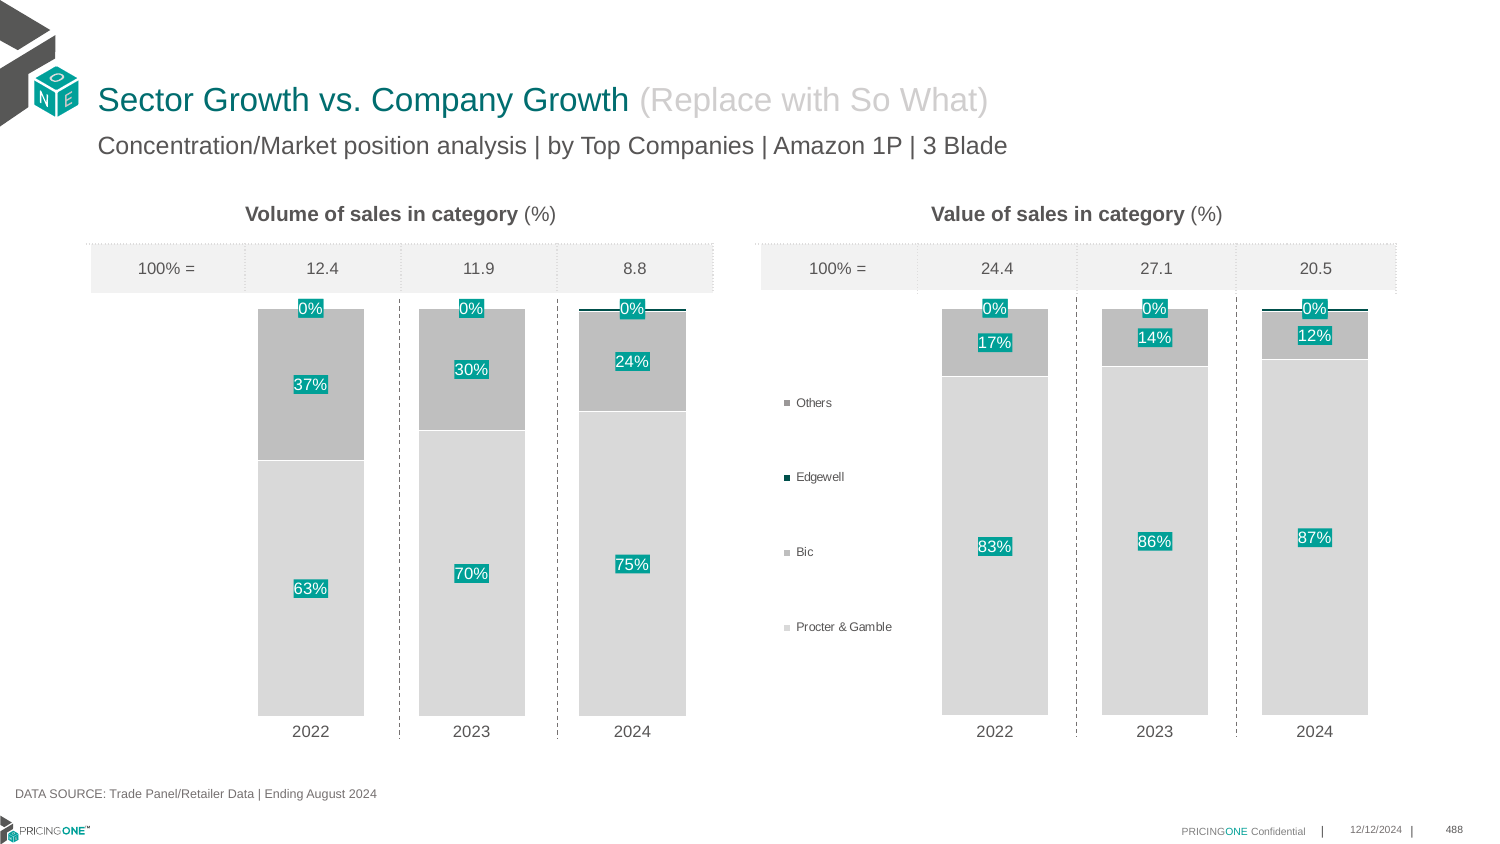

# Sector Growth vs. Company Growth (Replace with So What)
Concentration/Market position analysis | by Top Companies | Amazon 1P | 3 Blade
| Volume of sales in category (%) |  |  |  |
| --- | --- | --- | --- |
| 100% = | 12.4 | 11.9 | 8.8 |
| Value of sales in category (%) |  |  |  |
| --- | --- | --- | --- |
| 100% = | 24.4 | 27.1 | 20.5 |

### Chart

| Category | Procter & Gamble | Bic | Edgewell | Others |
|---|---|---|---|---|
| 2022 | 0.6265592019527171 | 0.3727048473620477 | 0.0007334422222069377 | 2.5084630282893942e-06 |
| 2023 | 0.7009706145167619 | 0.2971867225610549 | 0.0018386370769276964 | 4.025845255566528e-06 |
| 2024 | 0.7473995183384418 | 0.24414539674886362 | 0.008442872627905025 | 1.221228478957668e-05 |

### Chart

| Category | Procter & Gamble | Bic | Edgewell | Others |
|---|---|---|---|---|
| 2022 | 0.8310518316854328 | 0.16812781808212568 | 0.0008162066350481468 | 4.143597393308008e-06 |
| 2023 | 0.8560206177474656 | 0.14238192182545722 | 0.0015943220704853476 | 3.138356591817108e-06 |
| 2024 | 0.8743632093589038 | 0.11721162260337756 | 0.008413301122390433 | 1.1866915328191753e-05 |
DATA SOURCE: Trade Panel/Retailer Data | Ending August 2024

12/12/2024
488